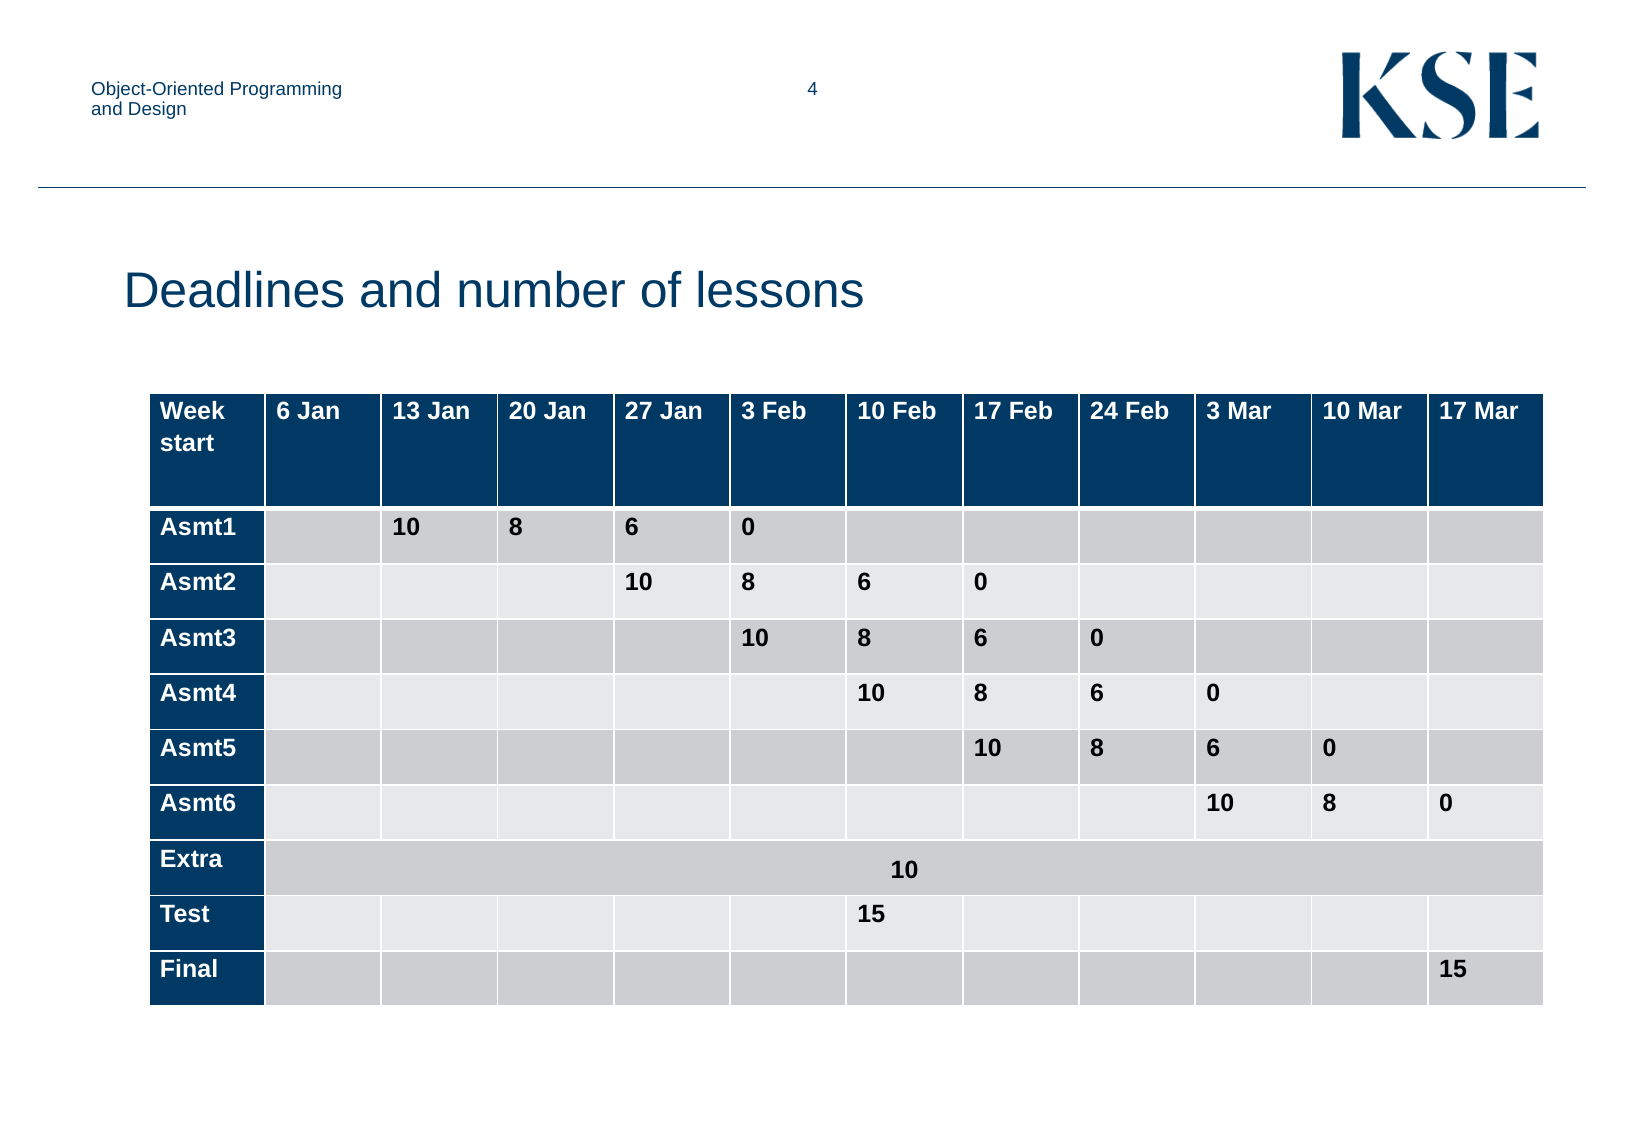

Object-Oriented Programming and Design
Deadlines and number of lessons
| Week start | 6 Jan | 13 Jan | 20 Jan | 27 Jan | 3 Feb | 10 Feb | 17 Feb | 24 Feb | 3 Mar | 10 Mar | 17 Mar |
| --- | --- | --- | --- | --- | --- | --- | --- | --- | --- | --- | --- |
| Asmt1 |  | 10 | 8 | 6 | 0 |  |  |  |  |  |  |
| Asmt2 |  |  |  | 10 | 8 | 6 | 0 |  |  |  |  |
| Asmt3 |  |  |  |  | 10 | 8 | 6 | 0 |  |  |  |
| Asmt4 |  |  |  |  |  | 10 | 8 | 6 | 0 |  |  |
| Asmt5 |  |  |  |  |  |  | 10 | 8 | 6 | 0 |  |
| Asmt6 |  |  |  |  |  |  |  |  | 10 | 8 | 0 |
| Extra | 10 |  |  |  |  |  |  |  |  |  |  |
| Test |  |  |  |  |  | 15 |  |  |  |  |  |
| Final |  |  |  |  |  |  |  |  |  |  | 15 |